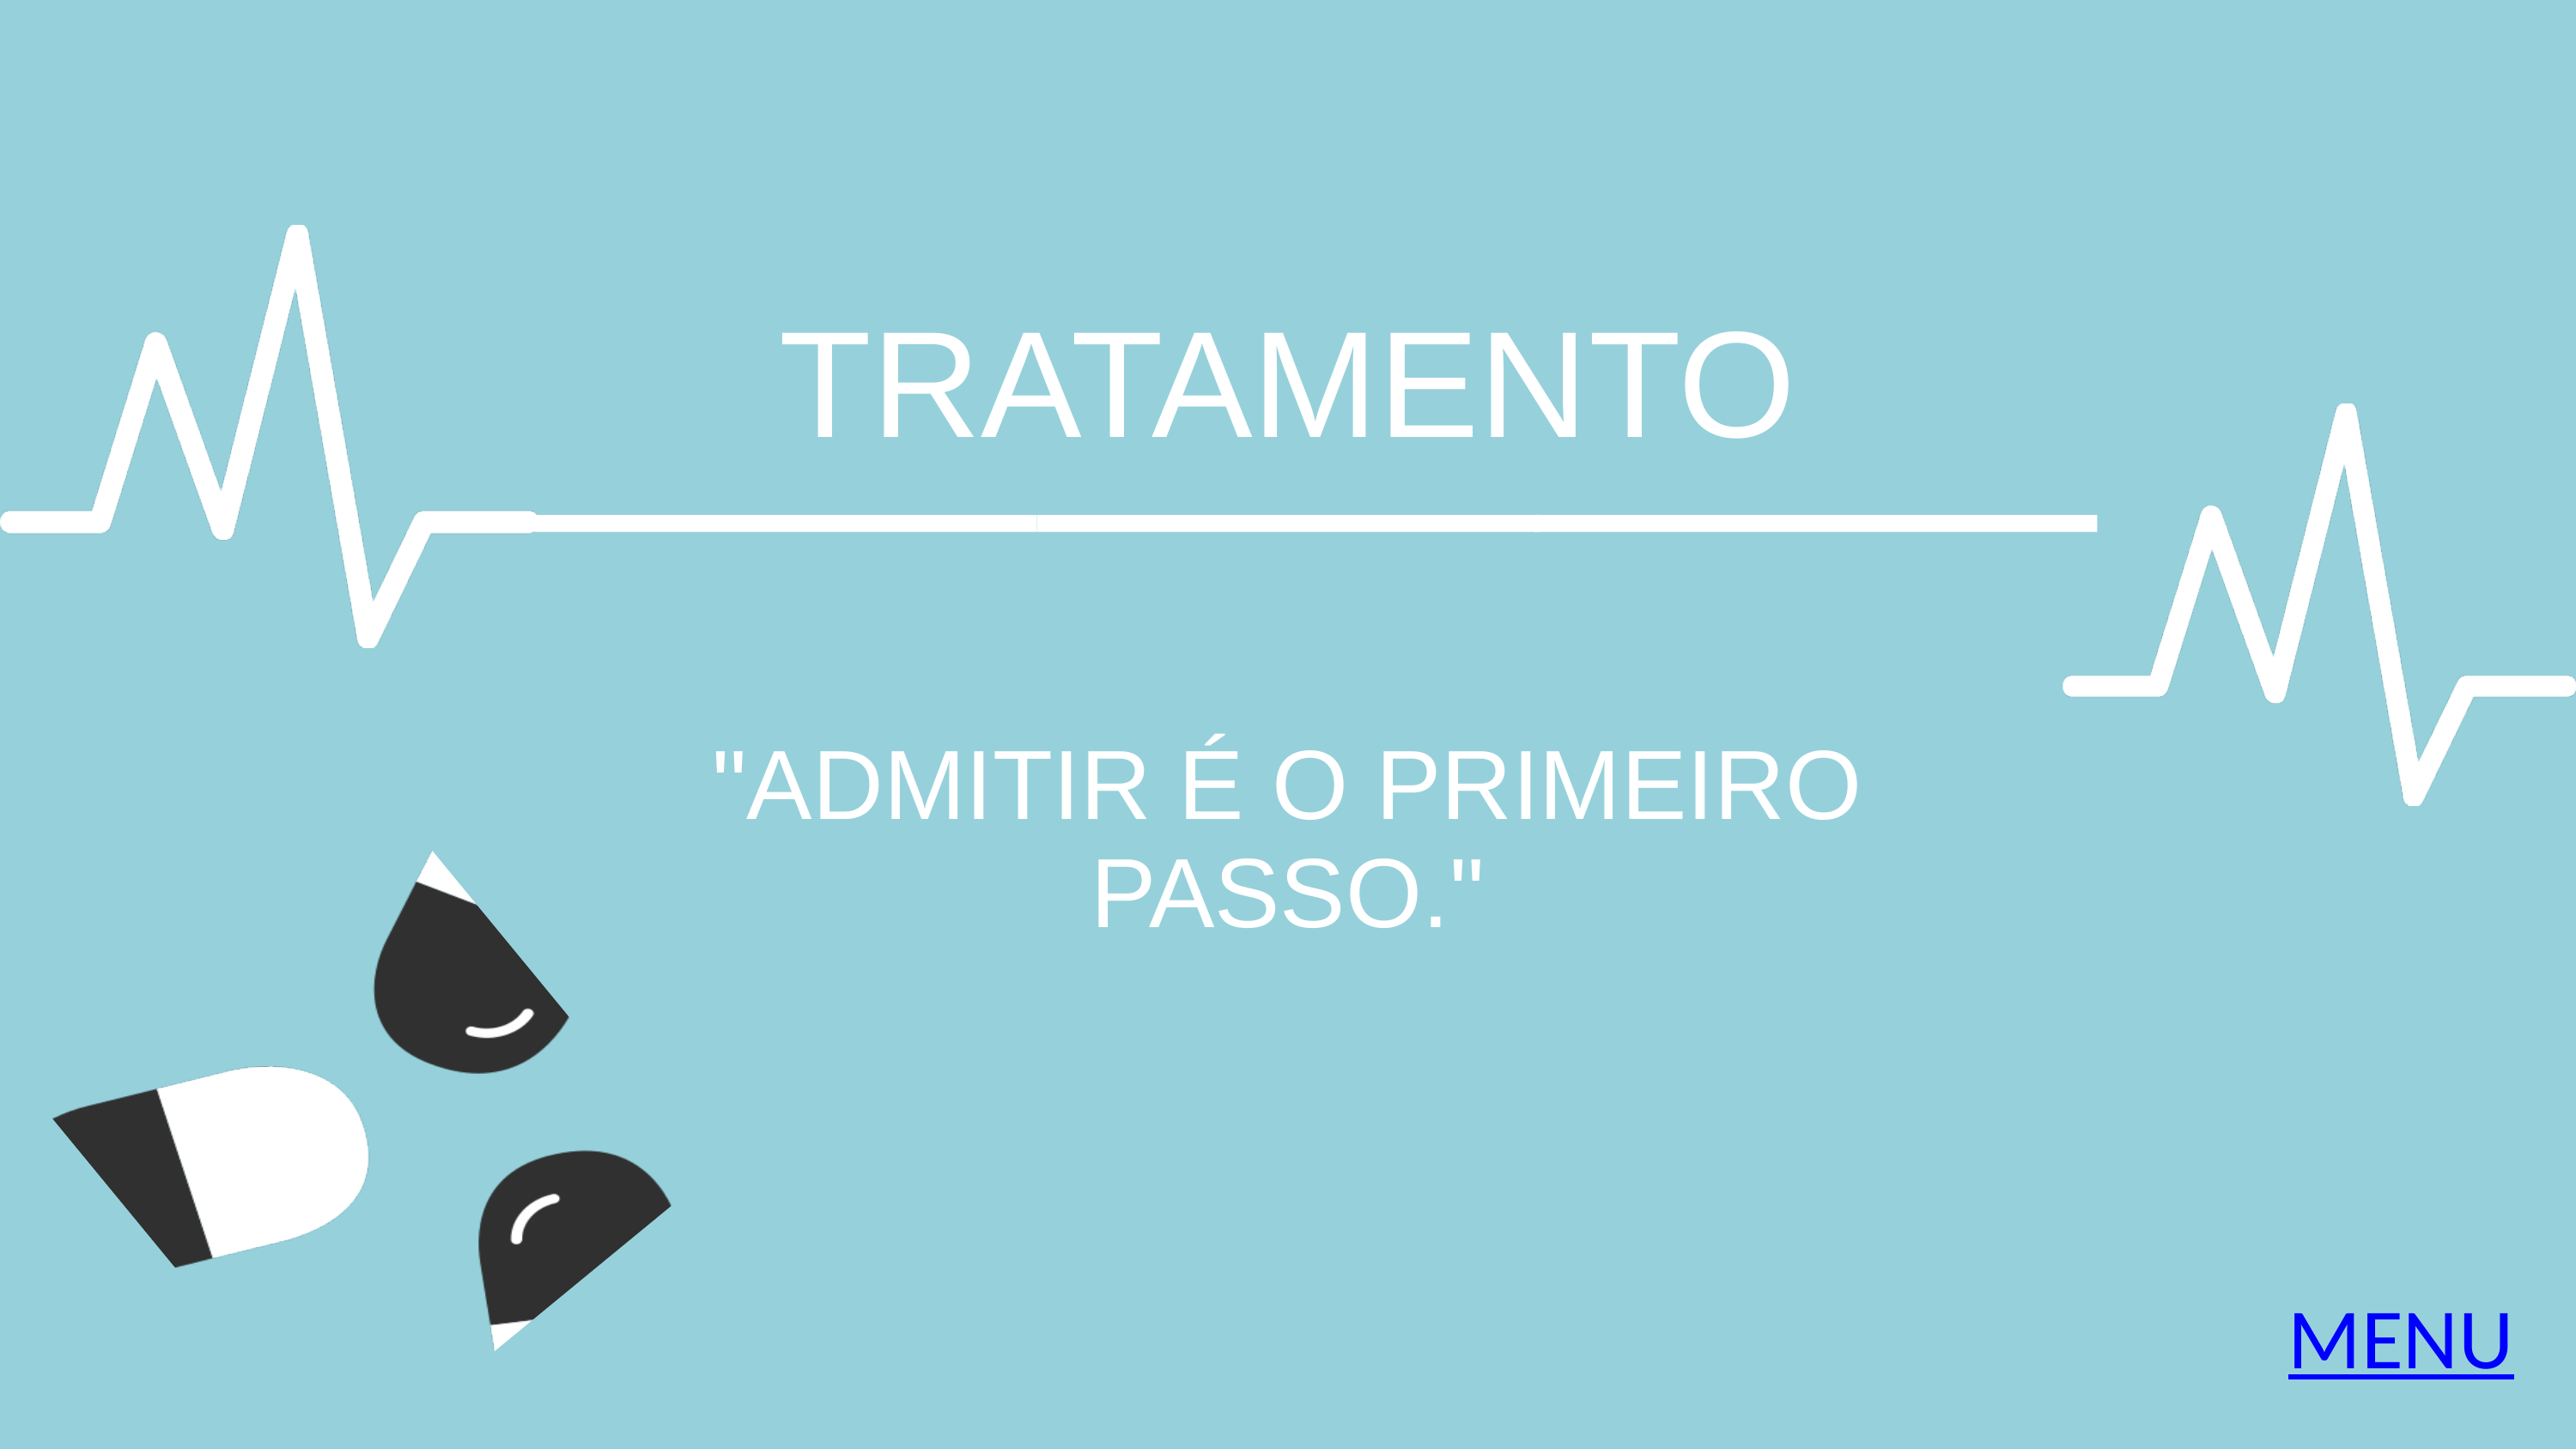

TRATAMENTO

"ADMITIR É O PRIMEIRO PASSO."

MENU